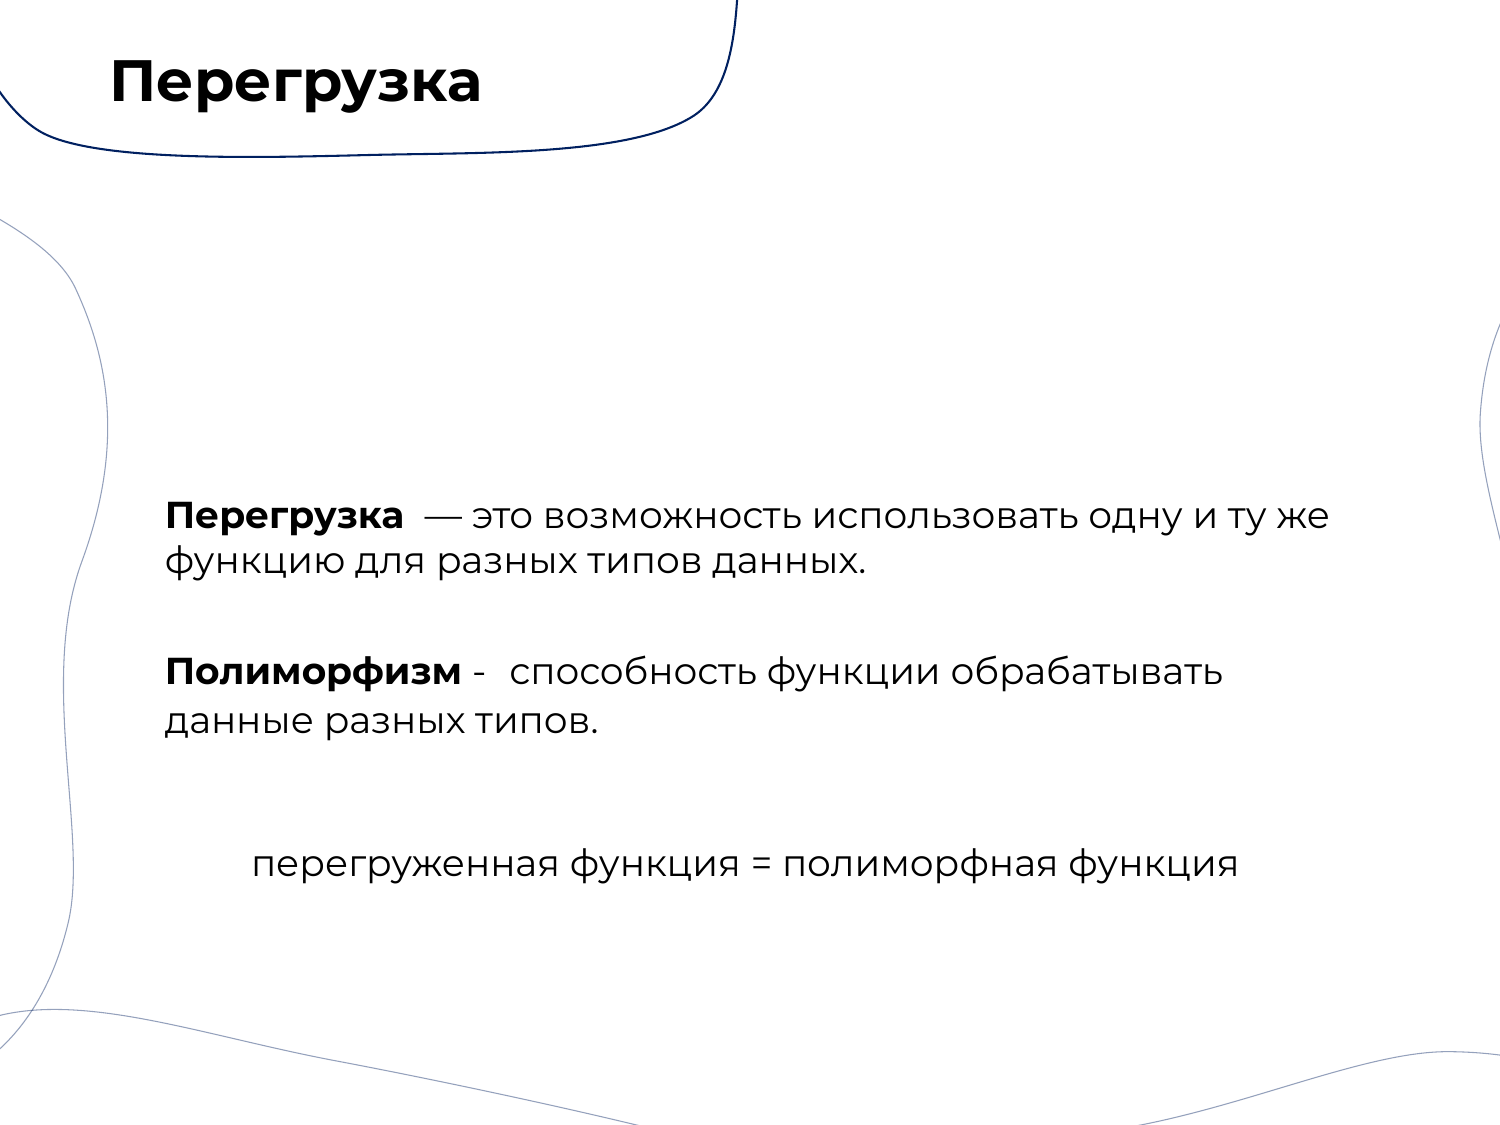

# Перегрузка
Перегрузка  — это возможность использовать одну и ту же функцию для разных типов данных.

Полиморфизм -  способность функции обрабатывать данные разных типов.

перегруженная функция = полиморфная функция